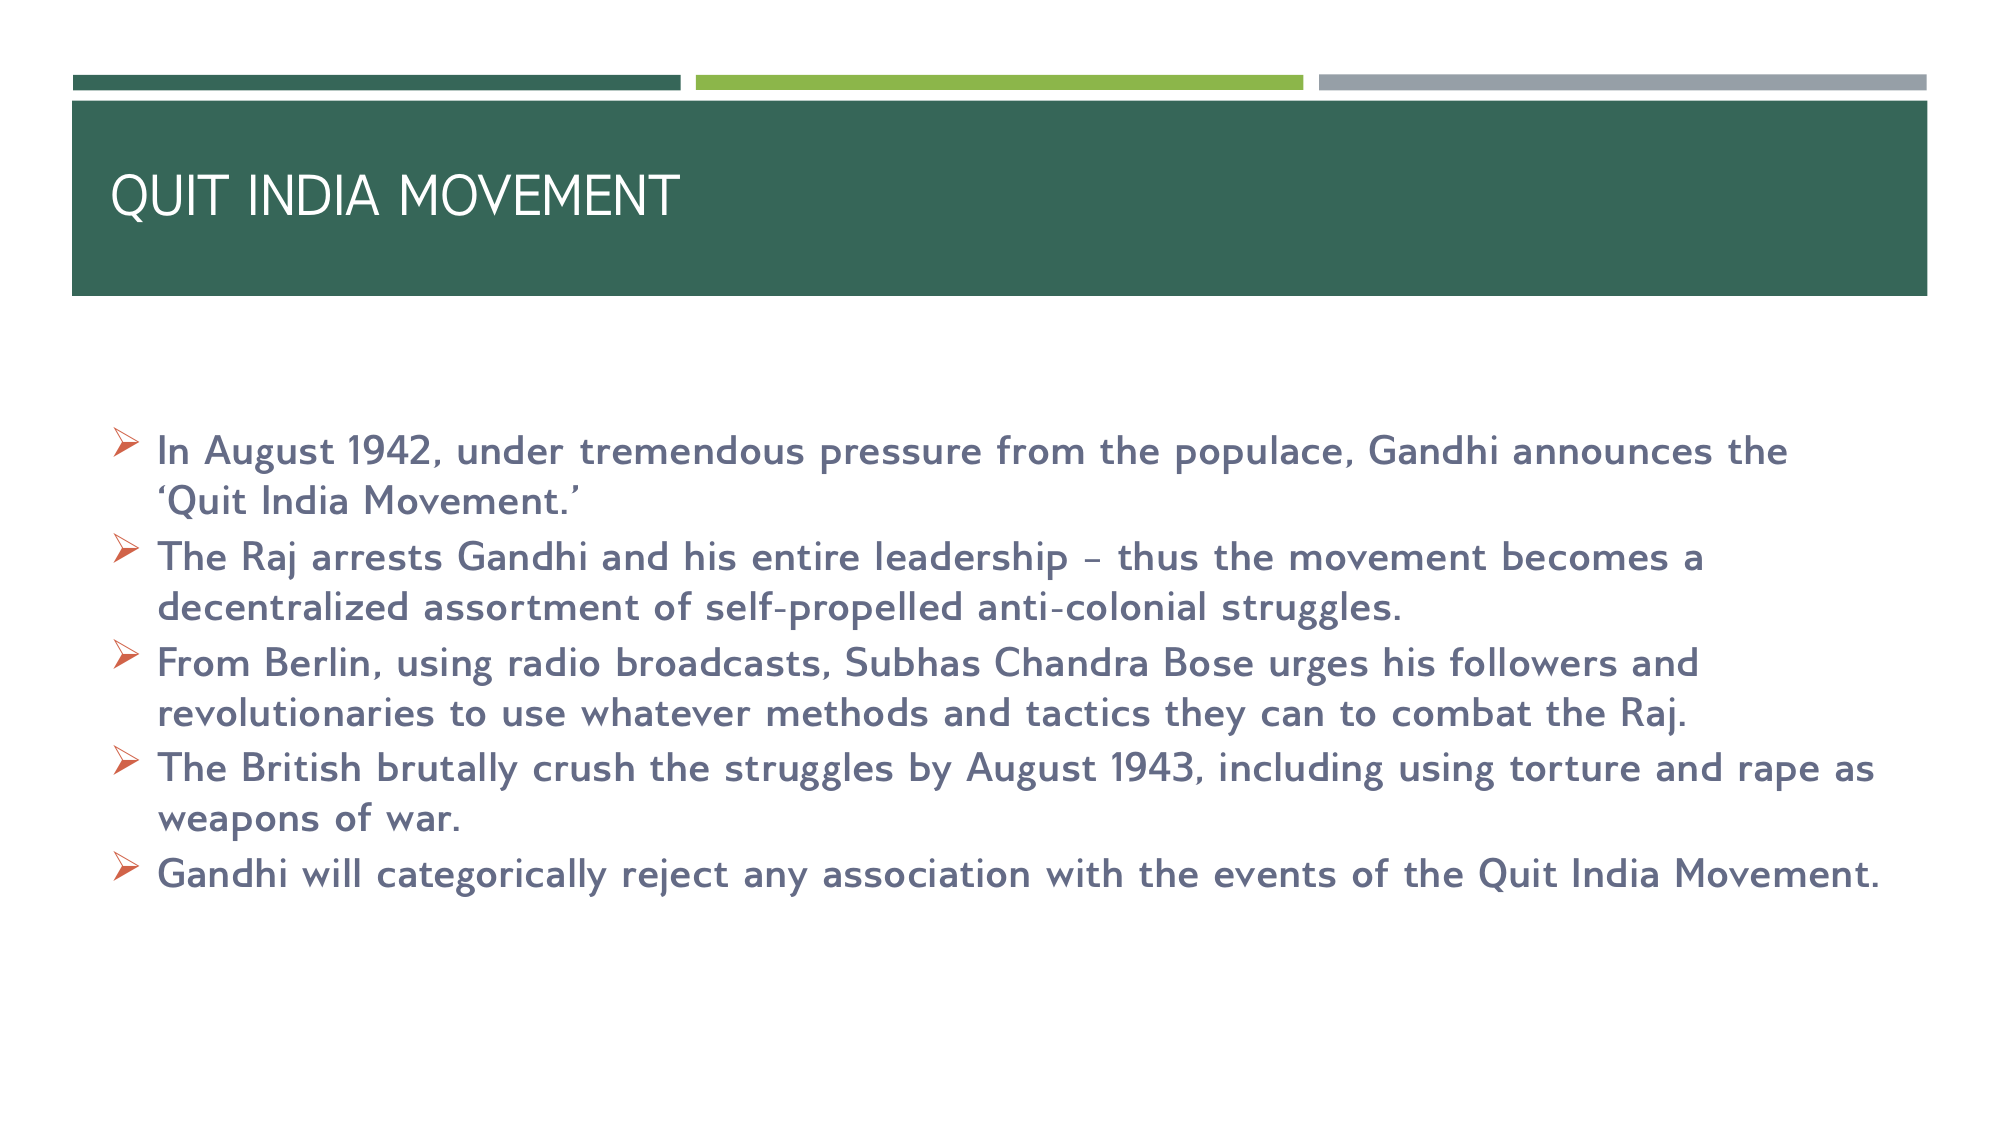

# QUIT INDIA MOVEMENT
In August 1942, under tremendous pressure from the populace, Gandhi announces the ‘Quit India Movement.’
The Raj arrests Gandhi and his entire leadership – thus the movement becomes a decentralized assortment of self-propelled anti-colonial struggles.
From Berlin, using radio broadcasts, Subhas Chandra Bose urges his followers and revolutionaries to use whatever methods and tactics they can to combat the Raj.
The British brutally crush the struggles by August 1943, including using torture and rape as weapons of war.
Gandhi will categorically reject any association with the events of the Quit India Movement.